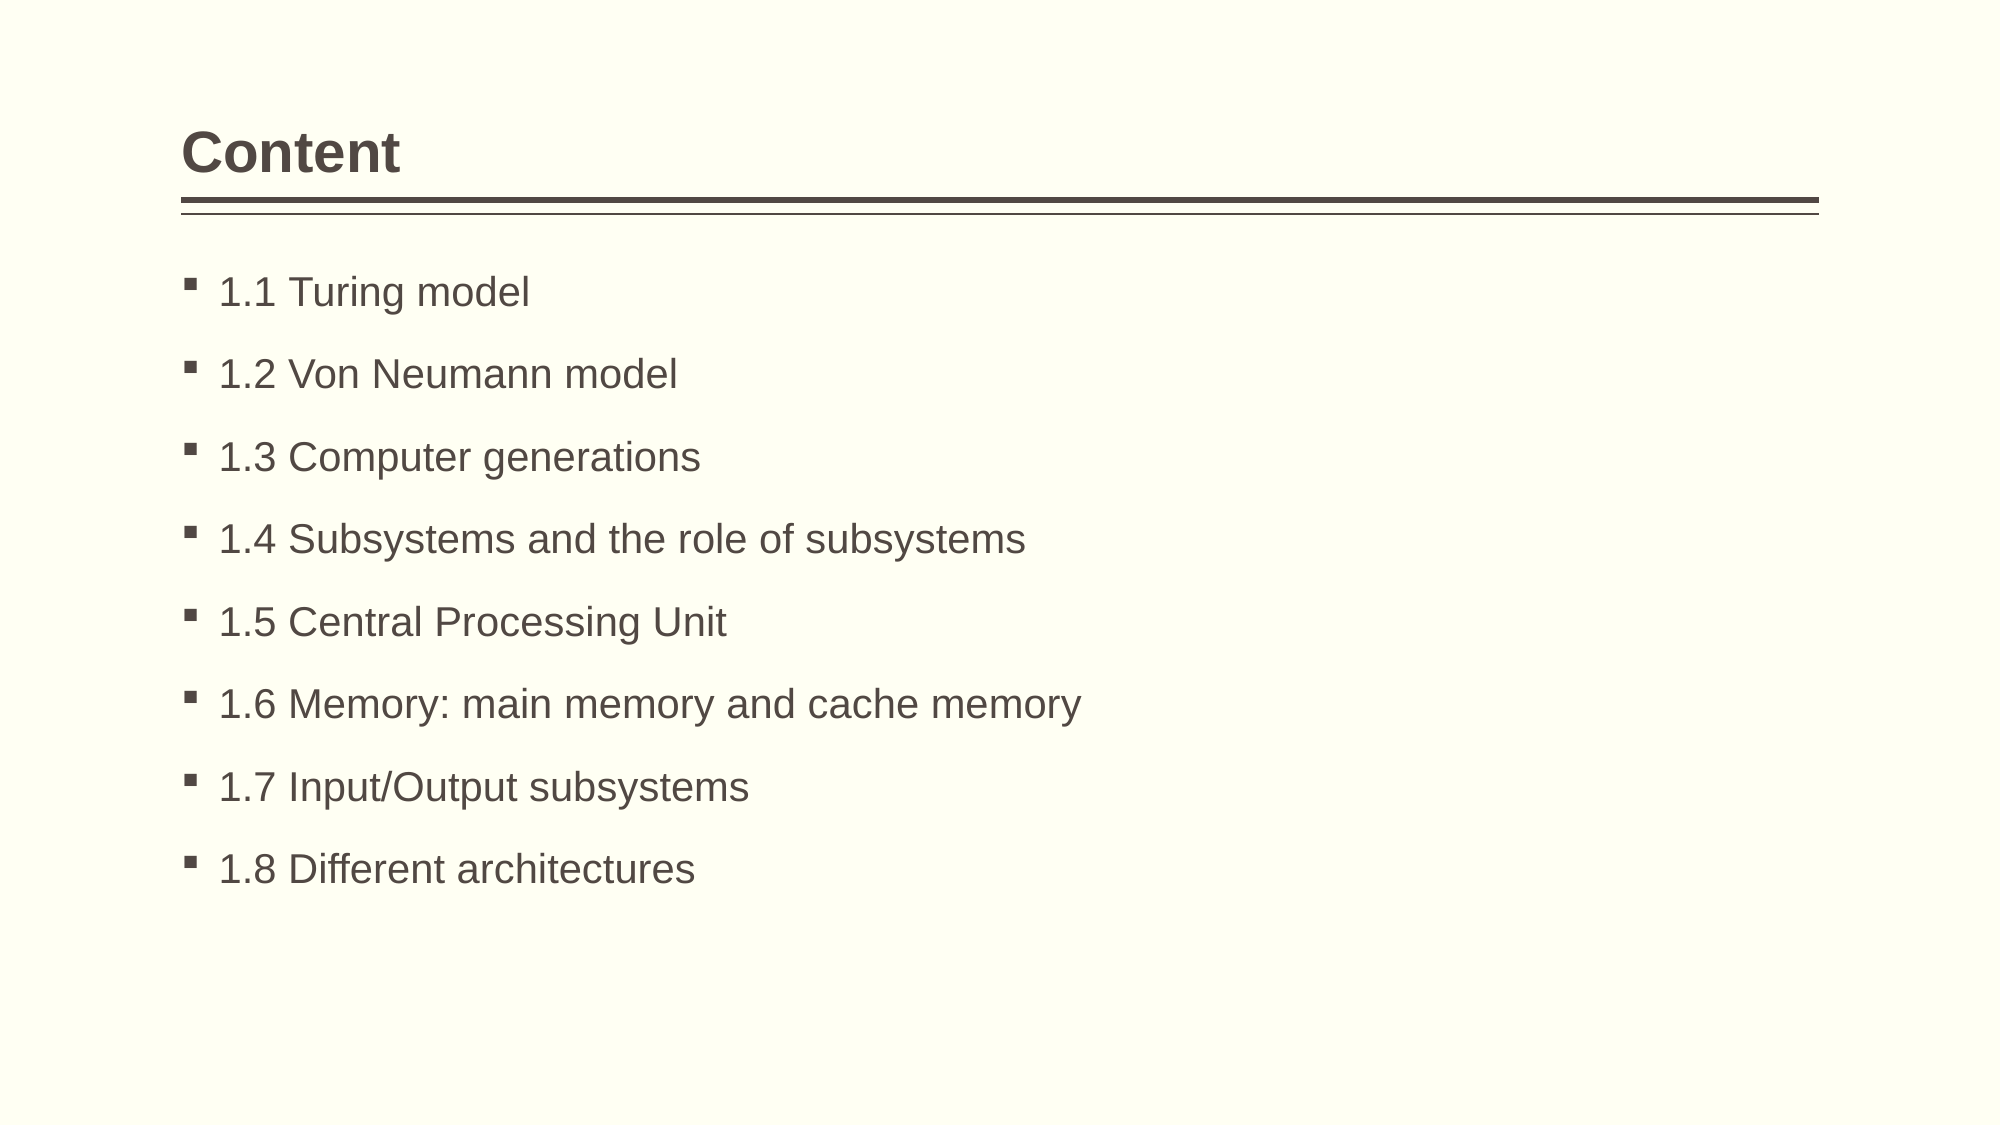

# Content
1.1 Turing model
1.2 Von Neumann model
1.3 Computer generations
1.4 Subsystems and the role of subsystems
1.5 Central Processing Unit
1.6 Memory: main memory and cache memory
1.7 Input/Output subsystems
1.8 Different architectures